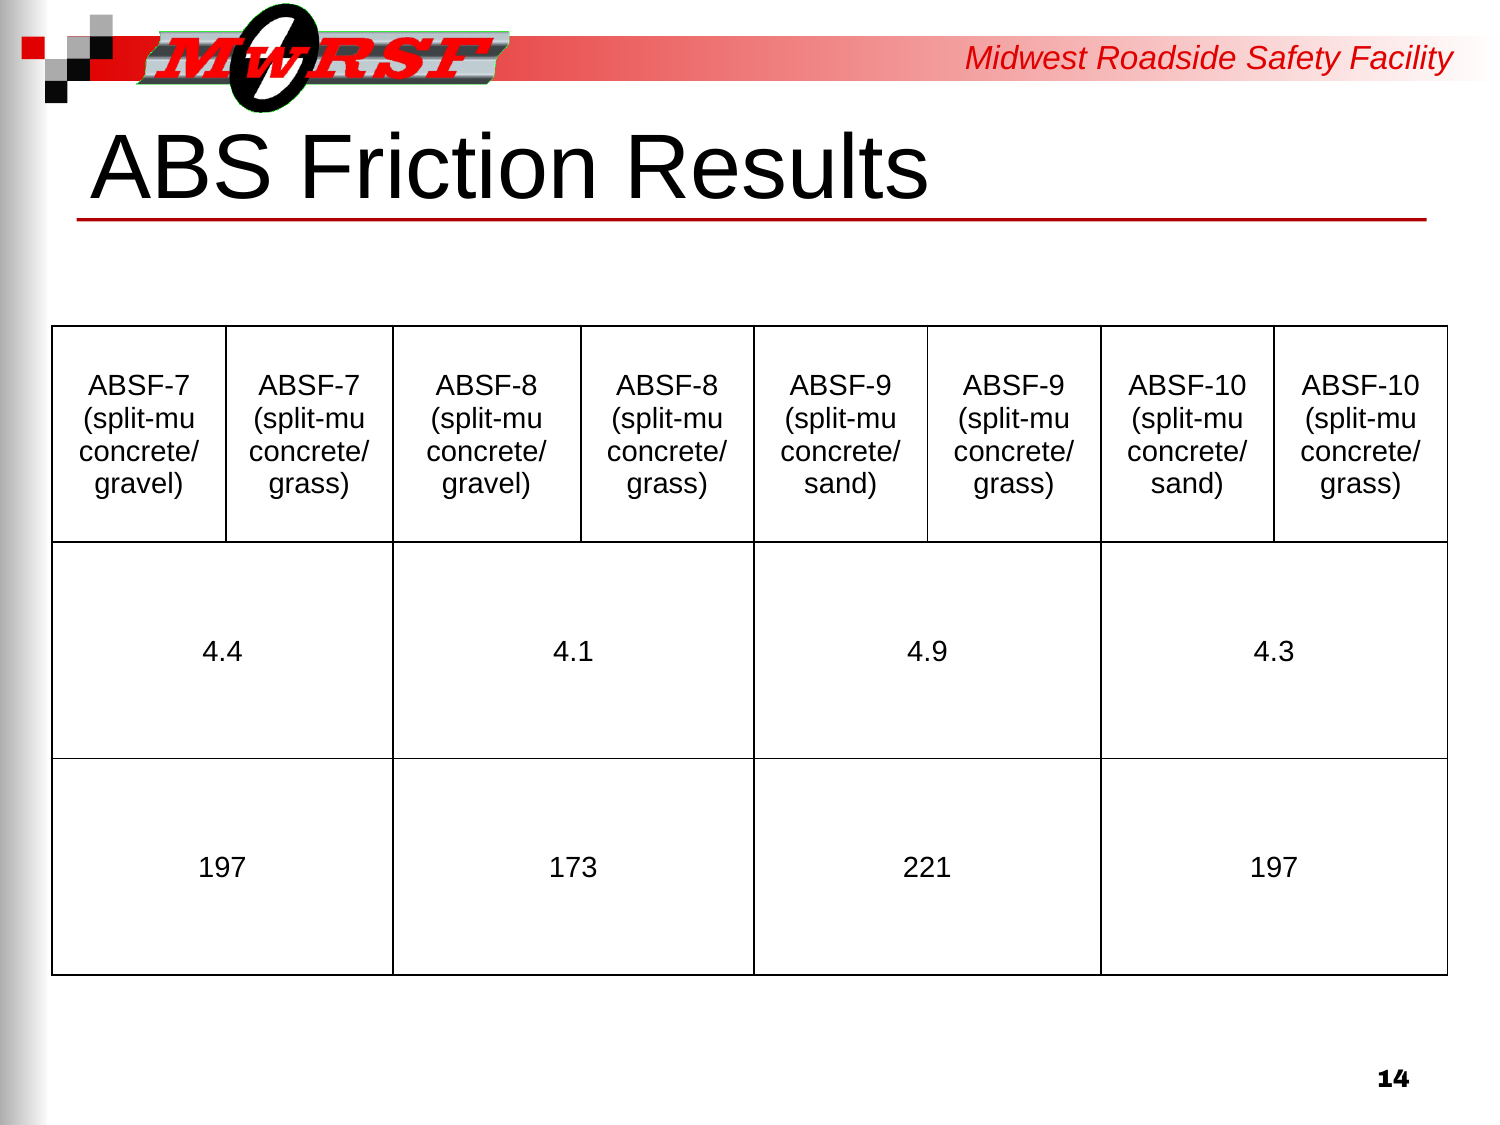

# ABS Friction Results
| ABSF-7 (split-mu concrete/ gravel) | ABSF-7 (split-mu concrete/ grass) | ABSF-8 (split-mu concrete/ gravel) | ABSF-8 (split-mu concrete/ grass) | ABSF-9 (split-mu concrete/ sand) | ABSF-9 (split-mu concrete/ grass) | ABSF-10 (split-mu concrete/ sand) | ABSF-10 (split-mu concrete/ grass) |
| --- | --- | --- | --- | --- | --- | --- | --- |
| 4.4 |  | 4.1 |  | 4.9 |  | 4.3 |  |
| 197 |  | 173 |  | 221 |  | 197 |  |
14